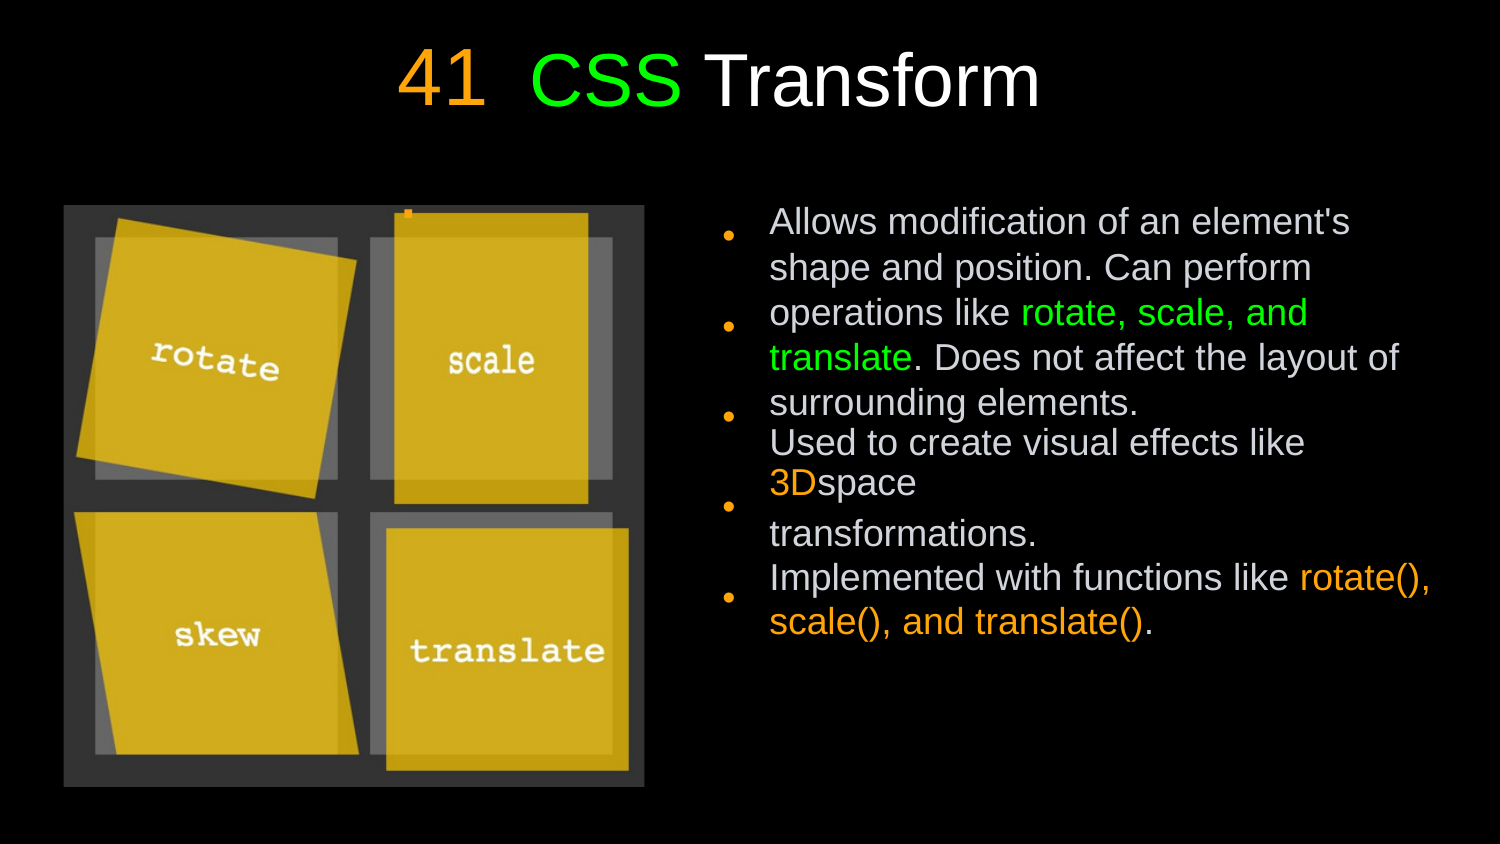

41.
CSS Transform
• • • • •
Allows modification of an element's shape and position. Can perform operations like rotate, scale, and translate. Does not affect the layout of surrounding elements.
Used to create visual effects like 3Dspace
transformations.
Implemented with functions like rotate(), scale(), and translate().